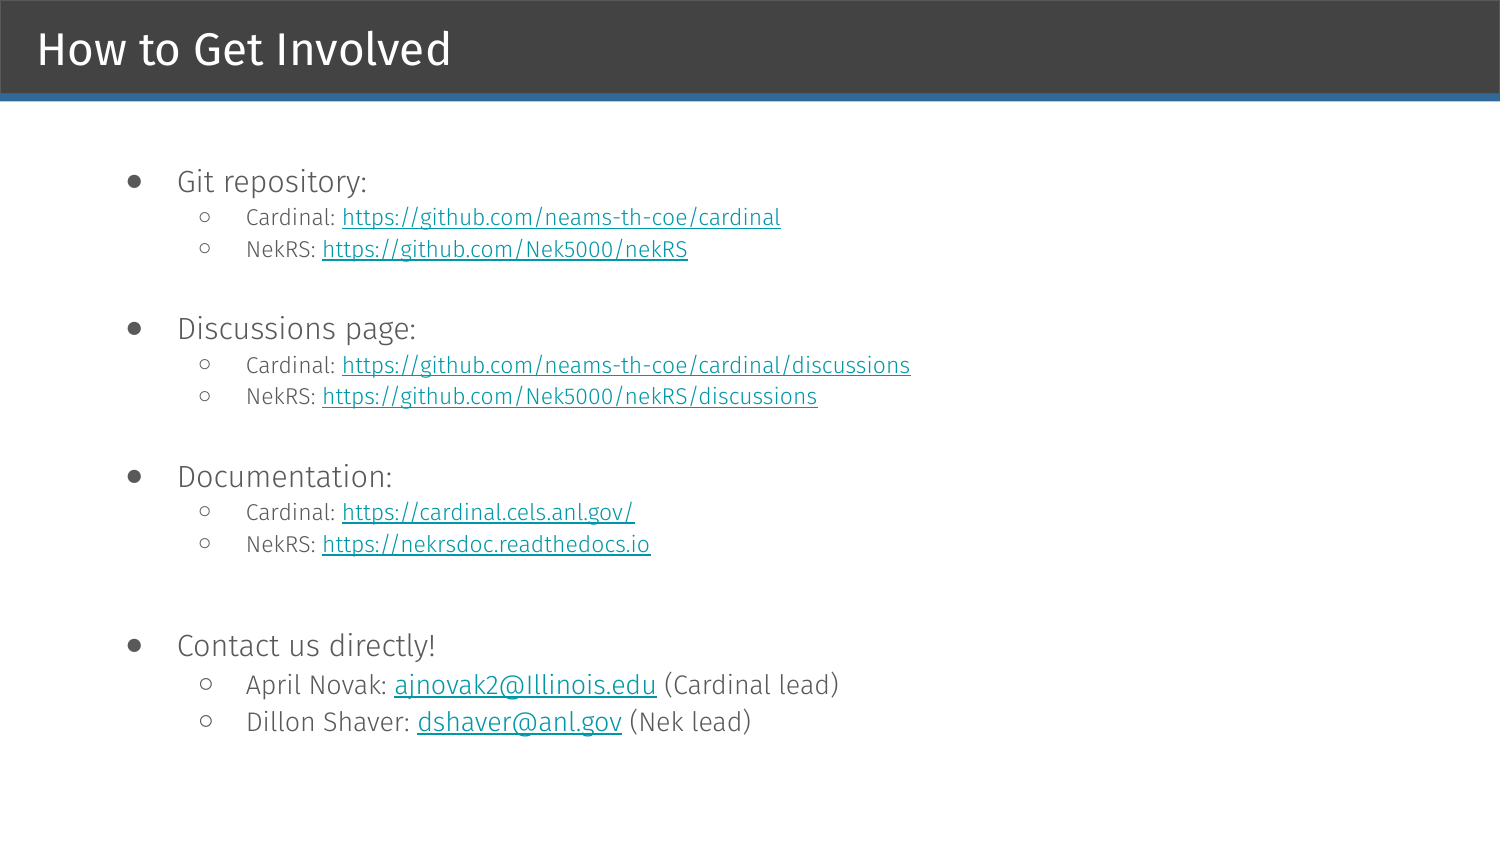

# How to Get Involved
Git repository:
Cardinal: https://github.com/neams-th-coe/cardinal
NekRS: https://github.com/Nek5000/nekRS

Discussions page:
Cardinal: https://github.com/neams-th-coe/cardinal/discussions
NekRS: https://github.com/Nek5000/nekRS/discussions

Documentation:
Cardinal: https://cardinal.cels.anl.gov/
NekRS: https://nekrsdoc.readthedocs.io

Contact us directly!
April Novak: ajnovak2@Illinois.edu (Cardinal lead)
Dillon Shaver: dshaver@anl.gov (Nek lead)